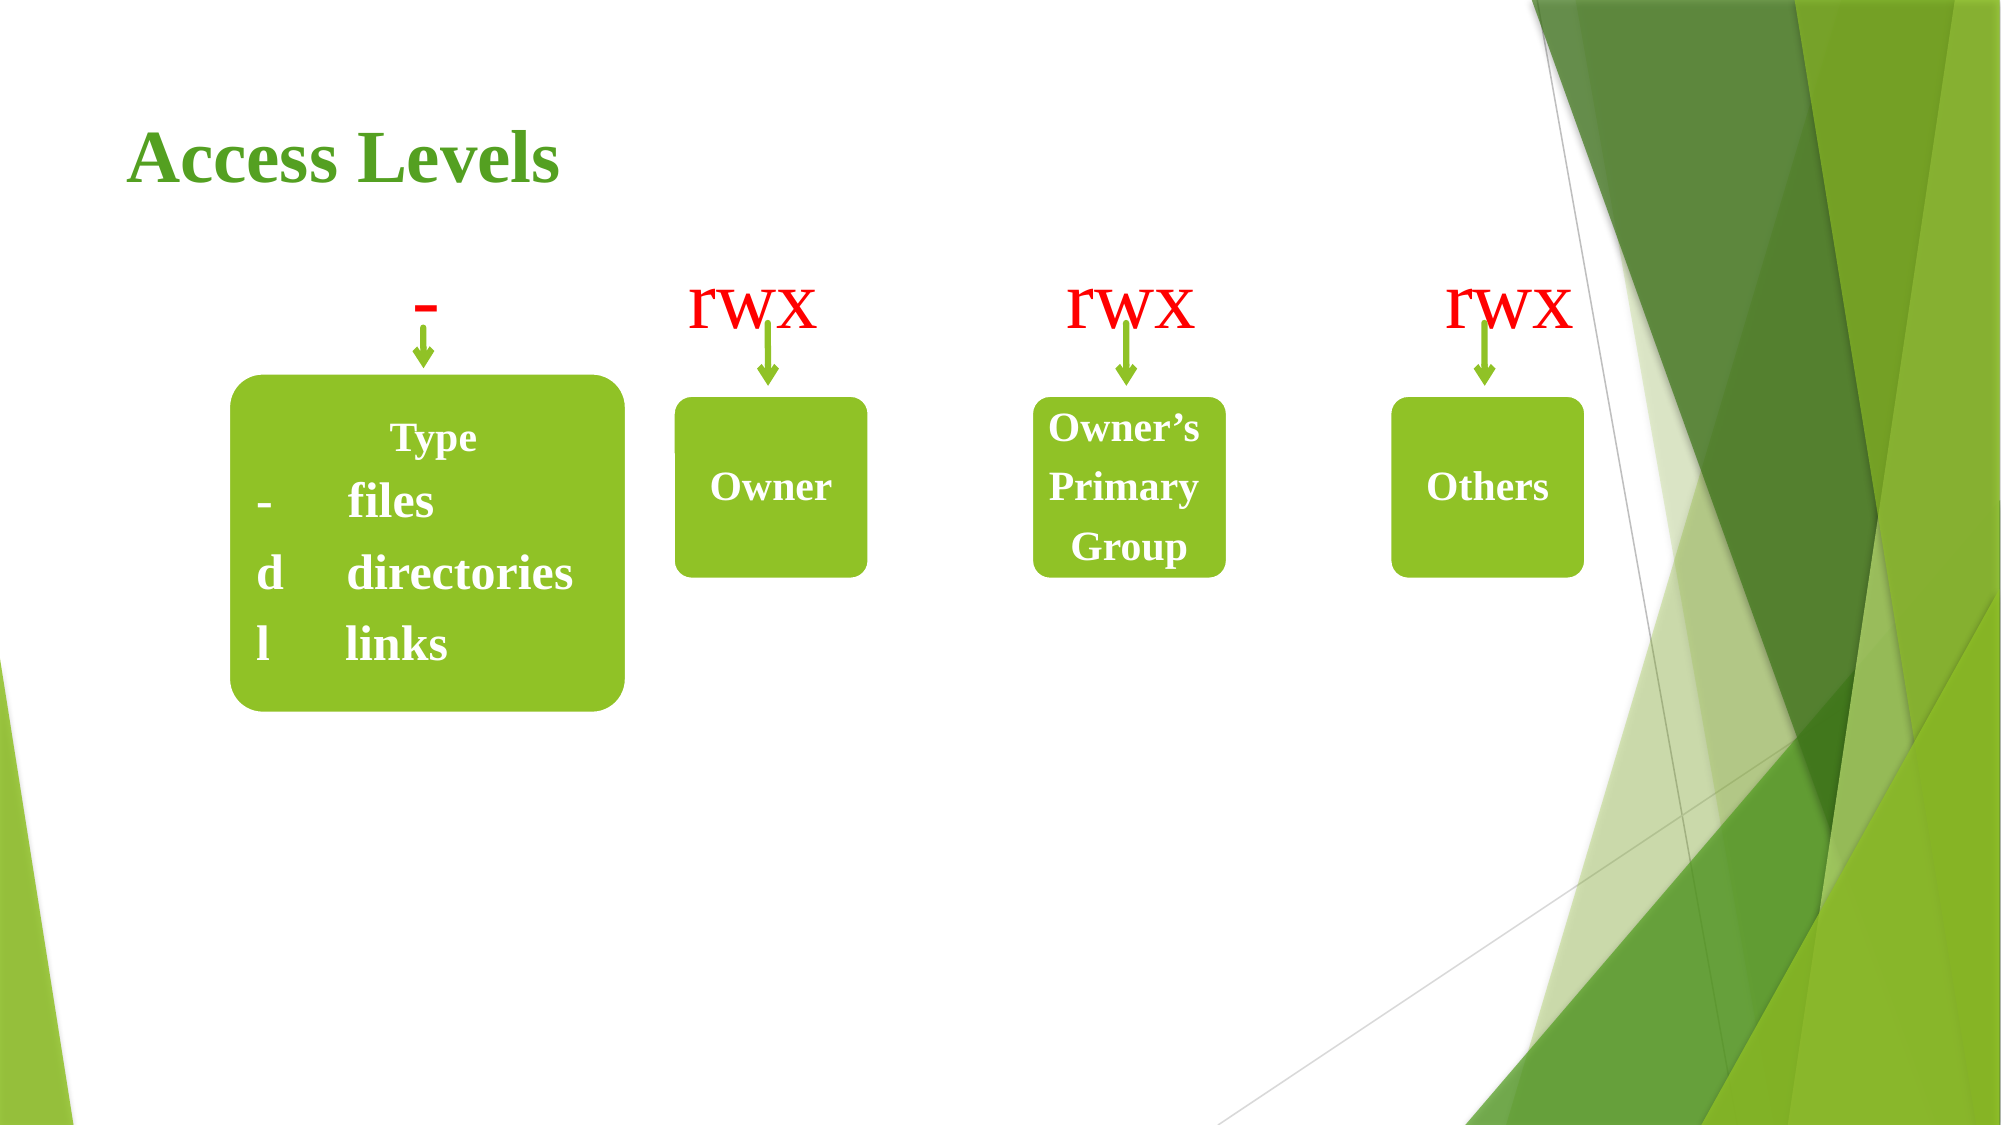

# Access Levels
-            rwx            rwx            rwx

Owner

Owner’s
Primary
Group

Others

Type
-      files
d     directories
l      links